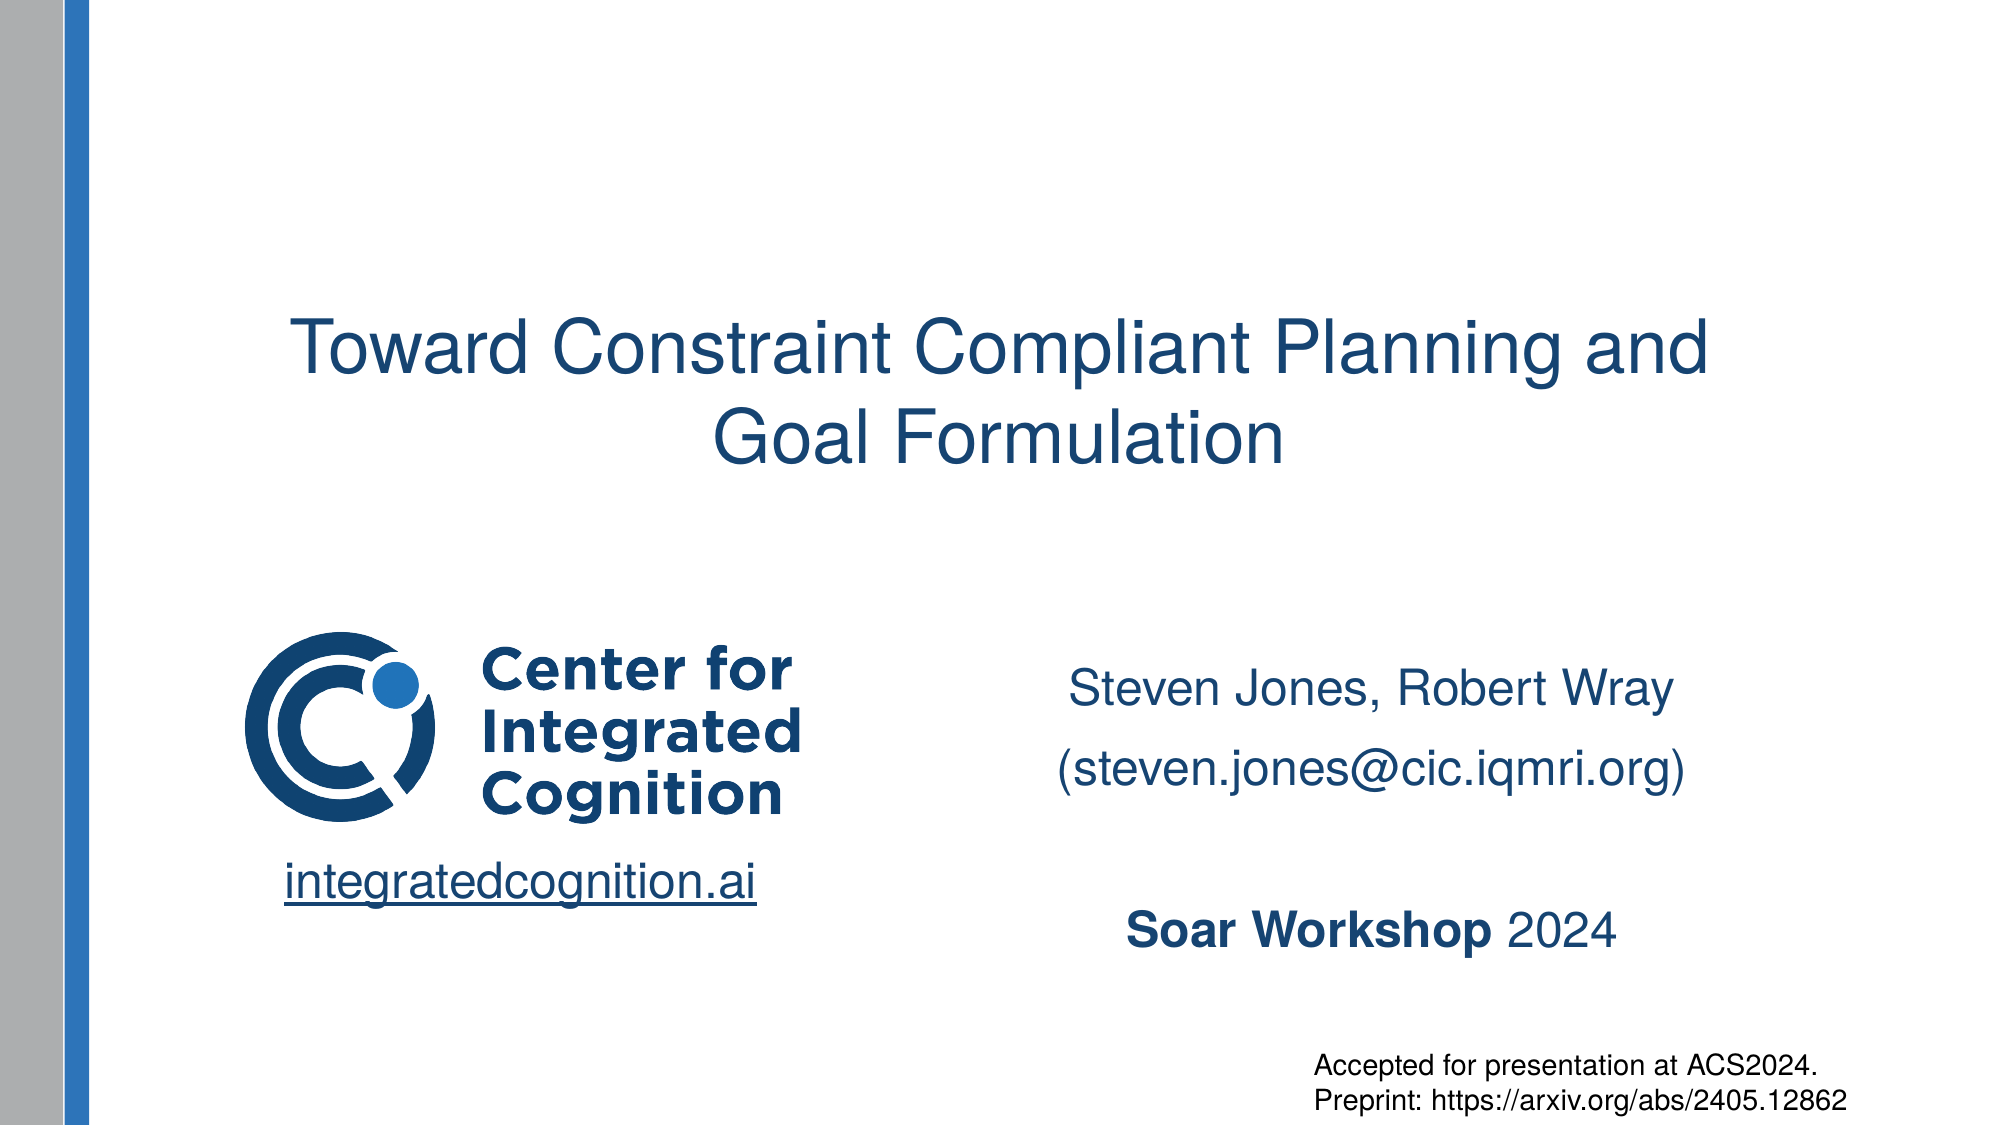

# Toward Constraint Compliant Planning and Goal Formulation
Steven Jones, Robert Wray
(steven.jones@cic.iqmri.org)

Soar Workshop 2024
integratedcognition.ai
Accepted for presentation at ACS2024.
Preprint: https://arxiv.org/abs/2405.12862